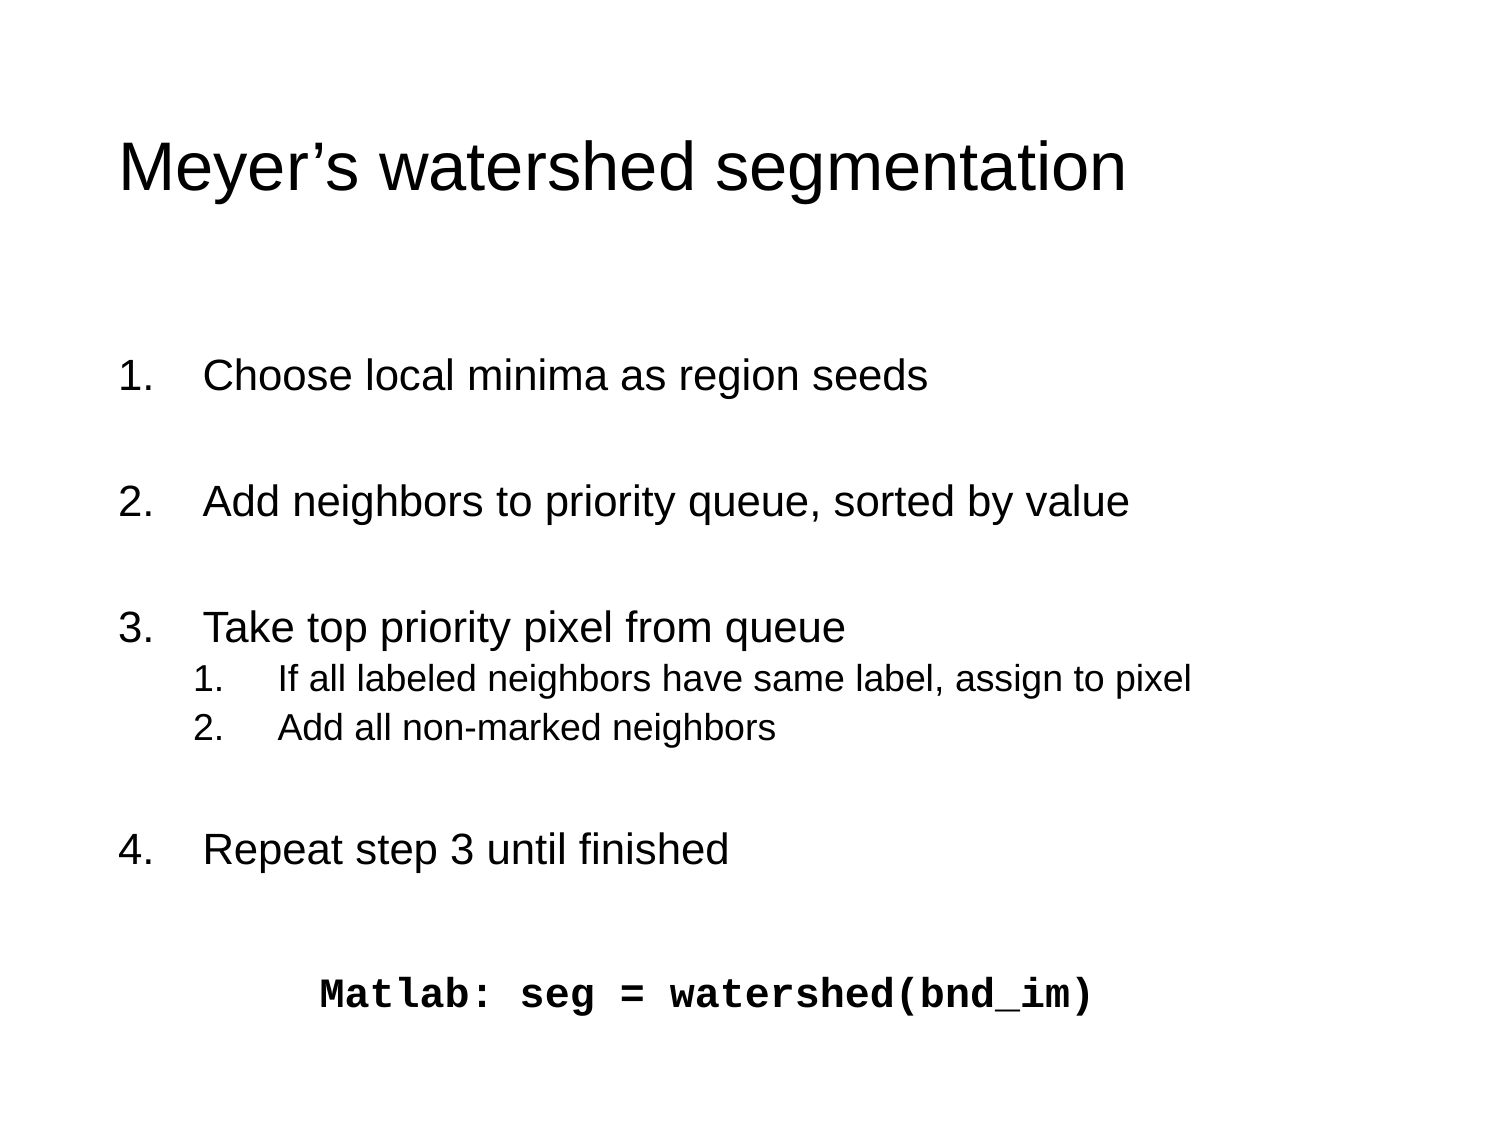

# Meyer’s watershed segmentation

Choose local minima as region seeds

Add neighbors to priority queue, sorted by value

Take top priority pixel from queue
If all labeled neighbors have same label, assign to pixel
Add all non-marked neighbors

Repeat step 3 until finished
Matlab: seg = watershed(bnd_im)